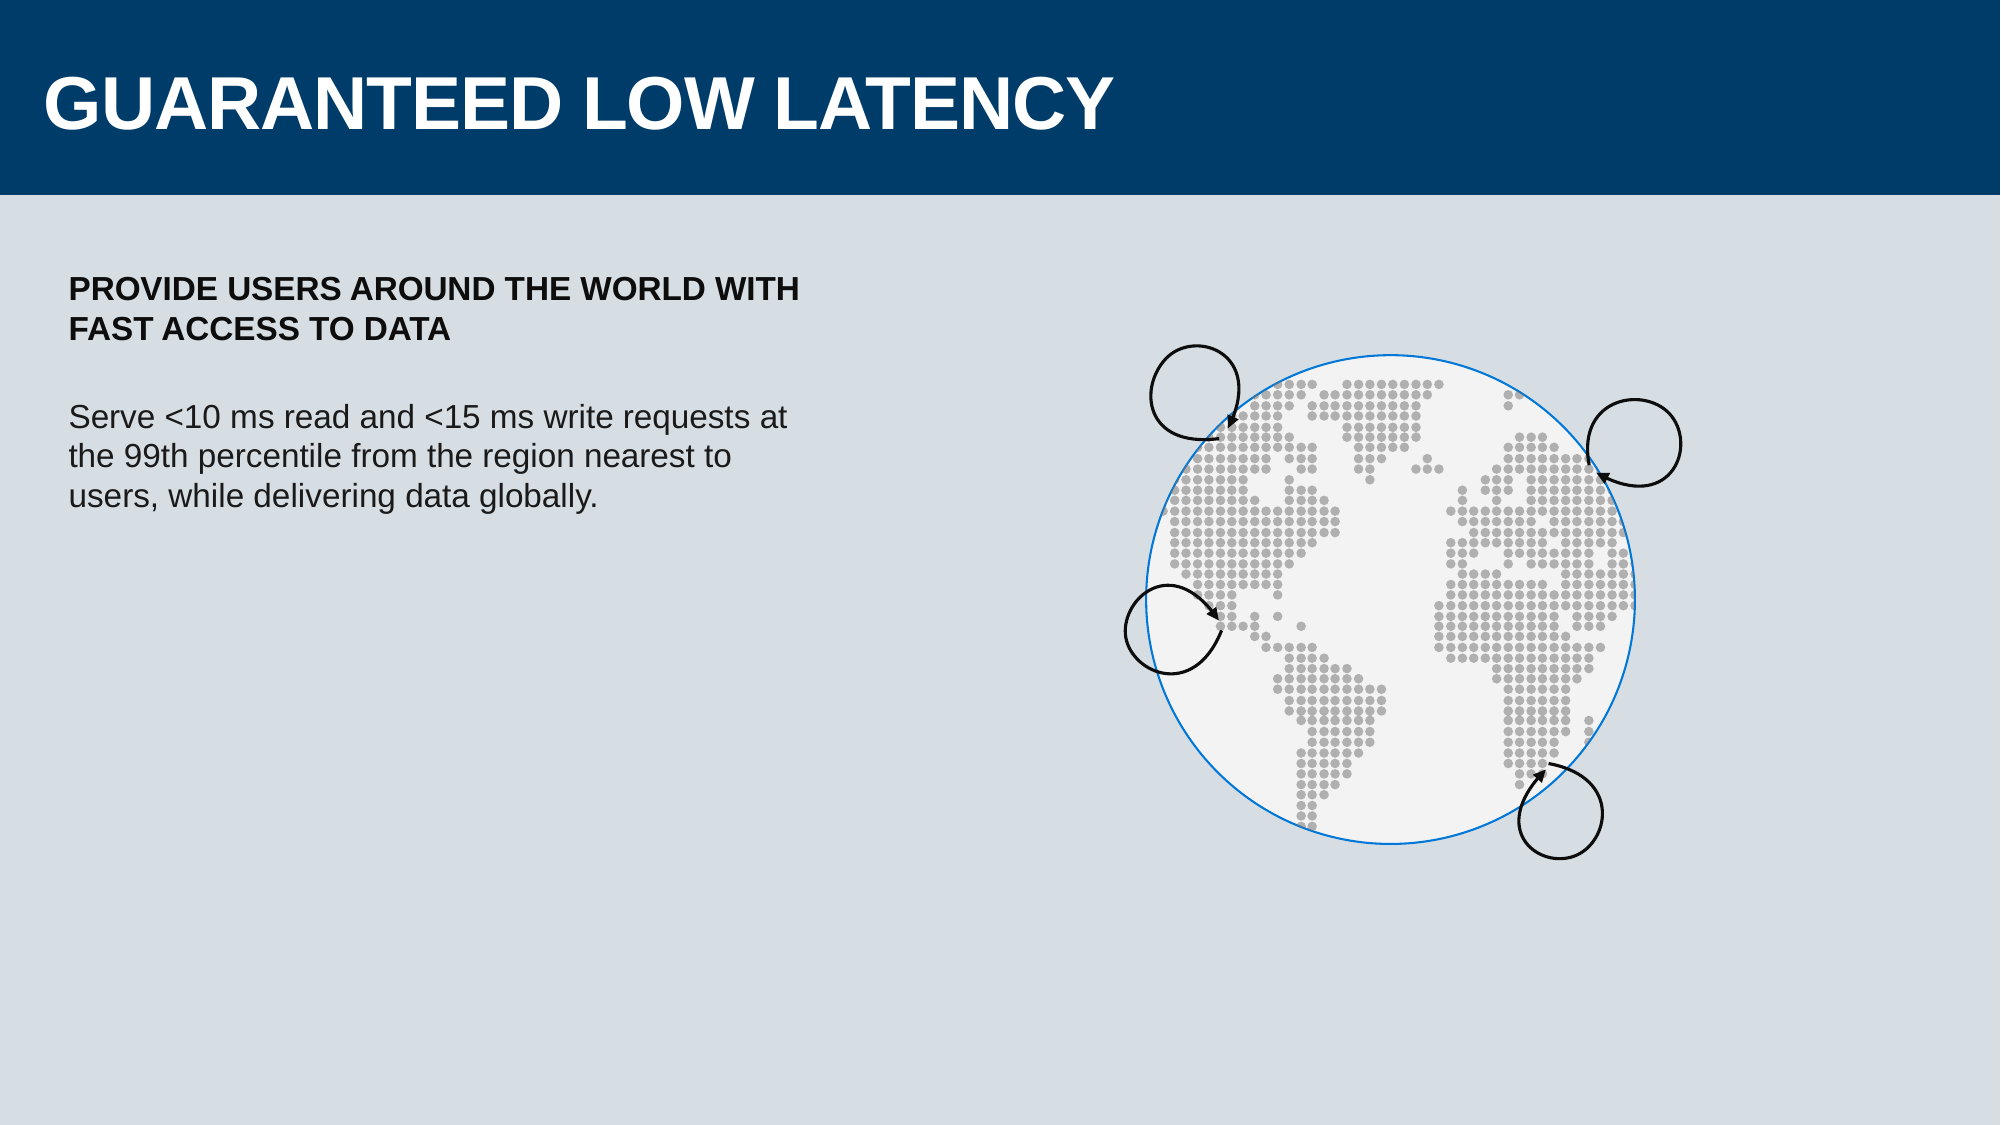

# GUARANTEED LOW LATENCY
PROVIDE USERS AROUND THE WORLD WITH FAST ACCESS TO DATA

Serve <10 ms read and <15 ms write requests at the 99th percentile from the region nearest to users, while delivering data globally.